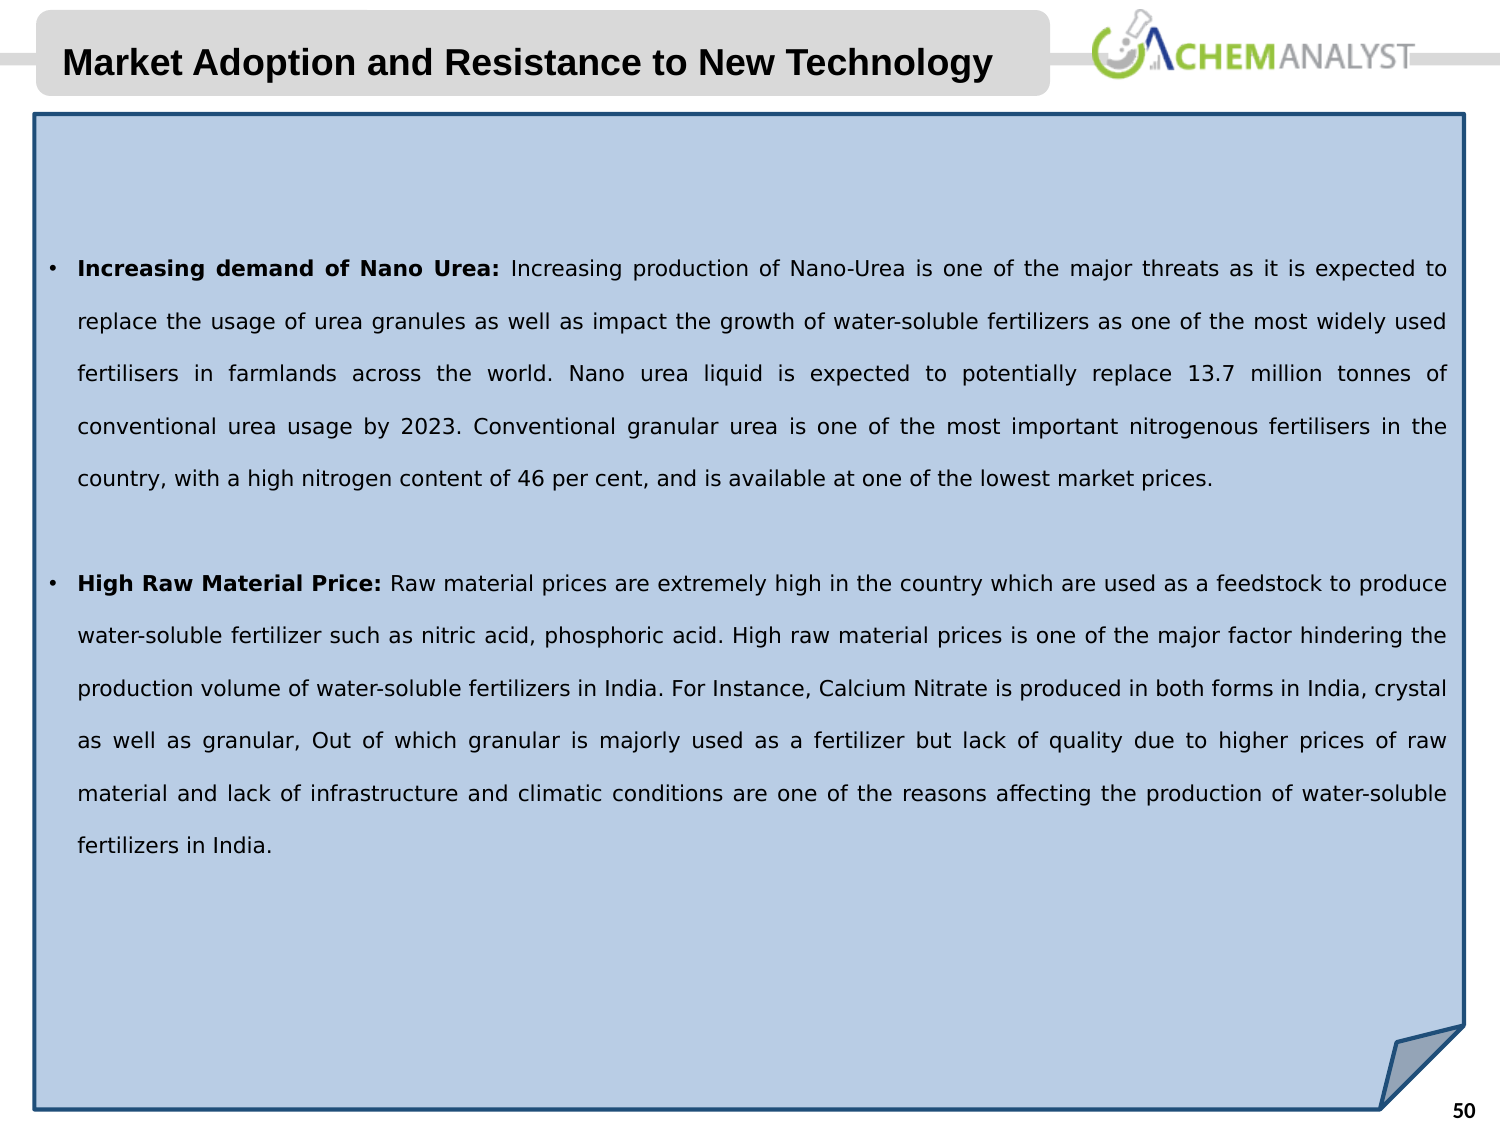

Market Adoption and Resistance to New Technology
Increasing demand of Nano Urea: Increasing production of Nano-Urea is one of the major threats as it is expected to replace the usage of urea granules as well as impact the growth of water-soluble fertilizers as one of the most widely used fertilisers in farmlands across the world. Nano urea liquid is expected to potentially replace 13.7 million tonnes of conventional urea usage by 2023. Conventional granular urea is one of the most important nitrogenous fertilisers in the country, with a high nitrogen content of 46 per cent, and is available at one of the lowest market prices.

High Raw Material Price: Raw material prices are extremely high in the country which are used as a feedstock to produce water-soluble fertilizer such as nitric acid, phosphoric acid. High raw material prices is one of the major factor hindering the production volume of water-soluble fertilizers in India. For Instance, Calcium Nitrate is produced in both forms in India, crystal as well as granular, Out of which granular is majorly used as a fertilizer but lack of quality due to higher prices of raw material and lack of infrastructure and climatic conditions are one of the reasons affecting the production of water-soluble fertilizers in India.

© ChemAnalyst
50